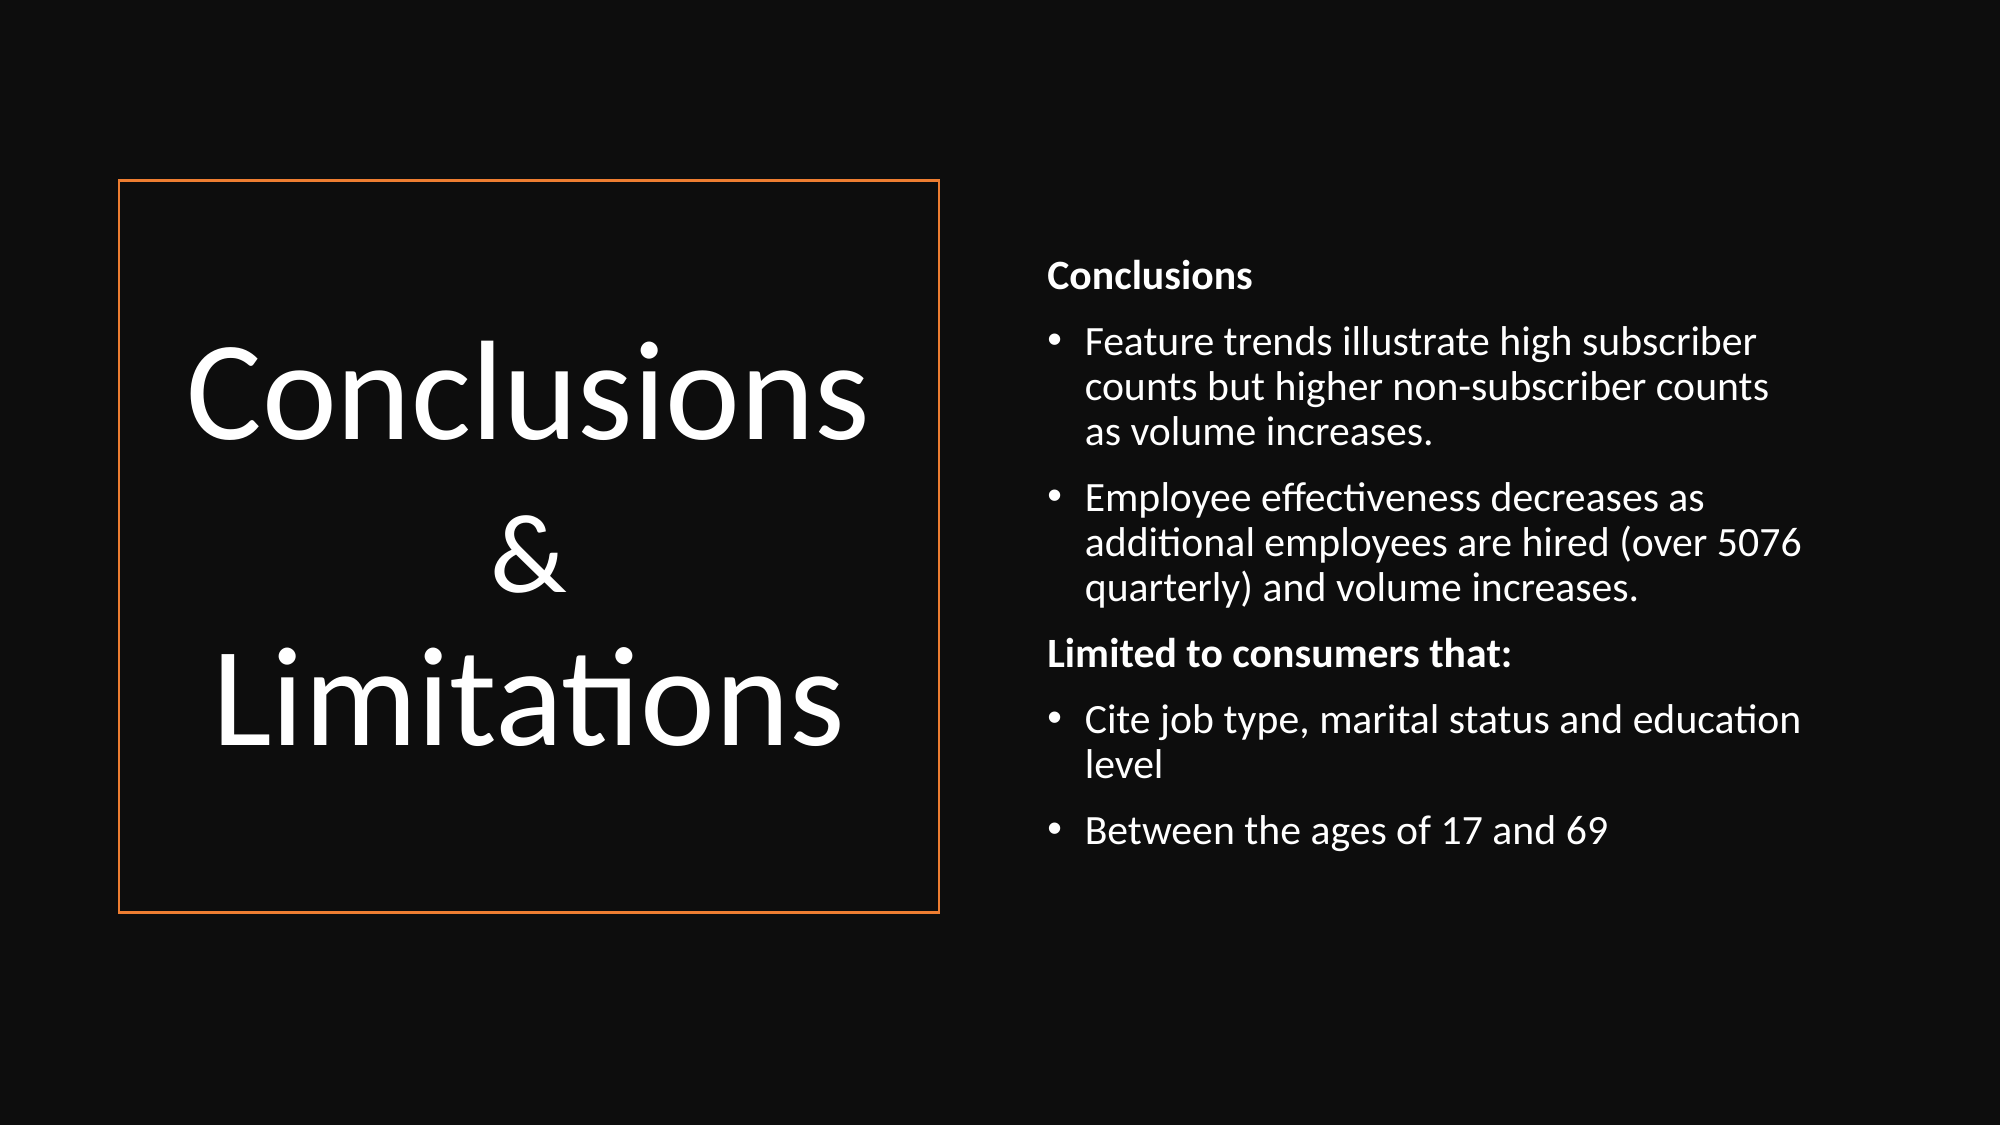

Conclusions
Feature trends illustrate high subscriber counts but higher non-subscriber counts as volume increases.
Employee effectiveness decreases as additional employees are hired (over 5076 quarterly) and volume increases.
Limited to consumers that:
Cite job type, marital status and education level
Between the ages of 17 and 69

# Conclusions & Limitations